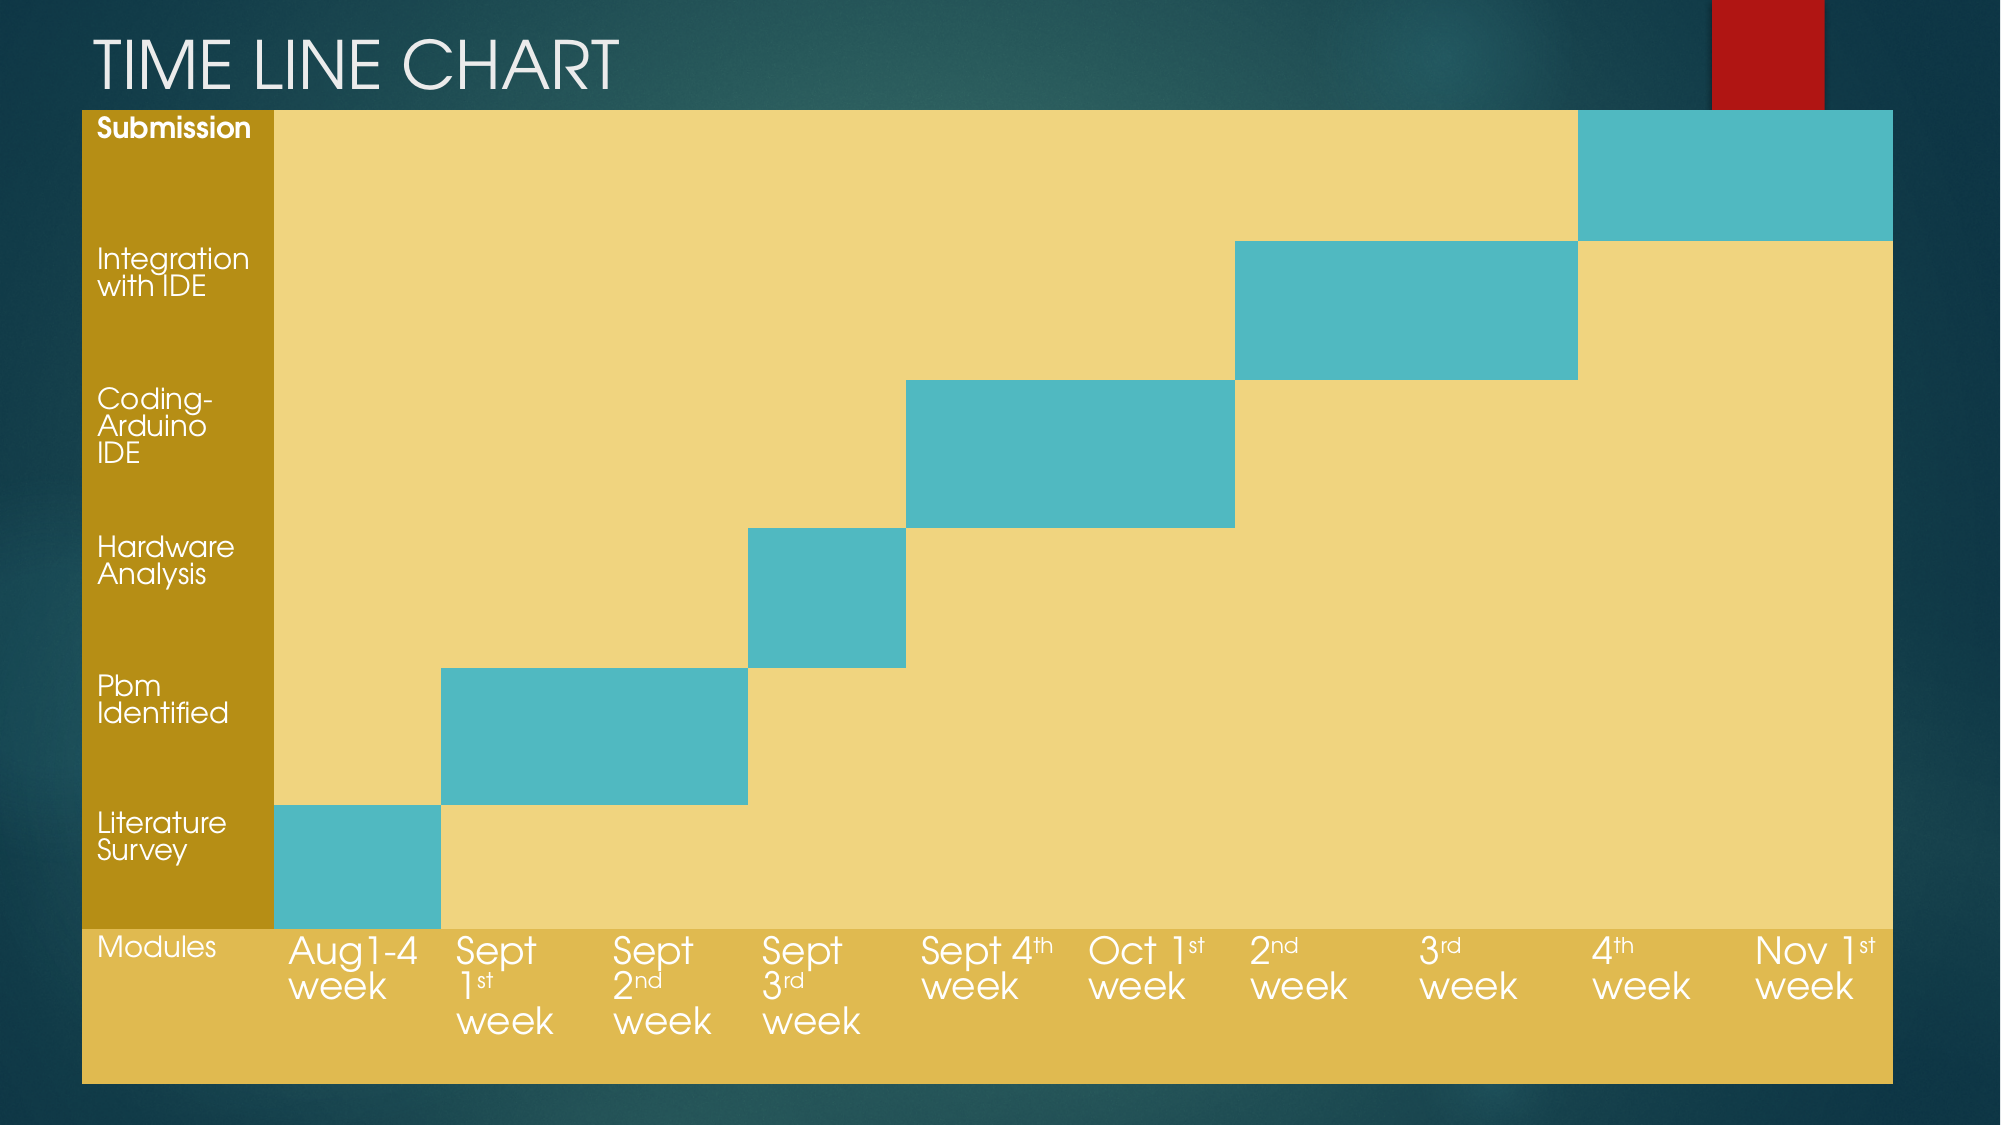

# TIME LINE CHART
| Submission |  |  |  |  |  |  |  |  |  |  |
| --- | --- | --- | --- | --- | --- | --- | --- | --- | --- | --- |
| Integration with IDE |  |  |  |  |  |  |  |  |  |  |
| Coding-Arduino IDE |  |  |  |  |  |  |  |  |  |  |
| Hardware Analysis |  |  |  |  |  |  |  |  |  |  |
| Pbm Identified |  |  |  |  |  |  |  |  |  |  |
| Literature Survey |  |  |  |  |  |  |  |  |  |  |
| Modules | Aug1-4 week | Sept 1st week | Sept 2nd week | Sept 3rd week | Sept 4th week | Oct 1st week | 2nd week | 3rd week | 4th week | Nov 1st week |